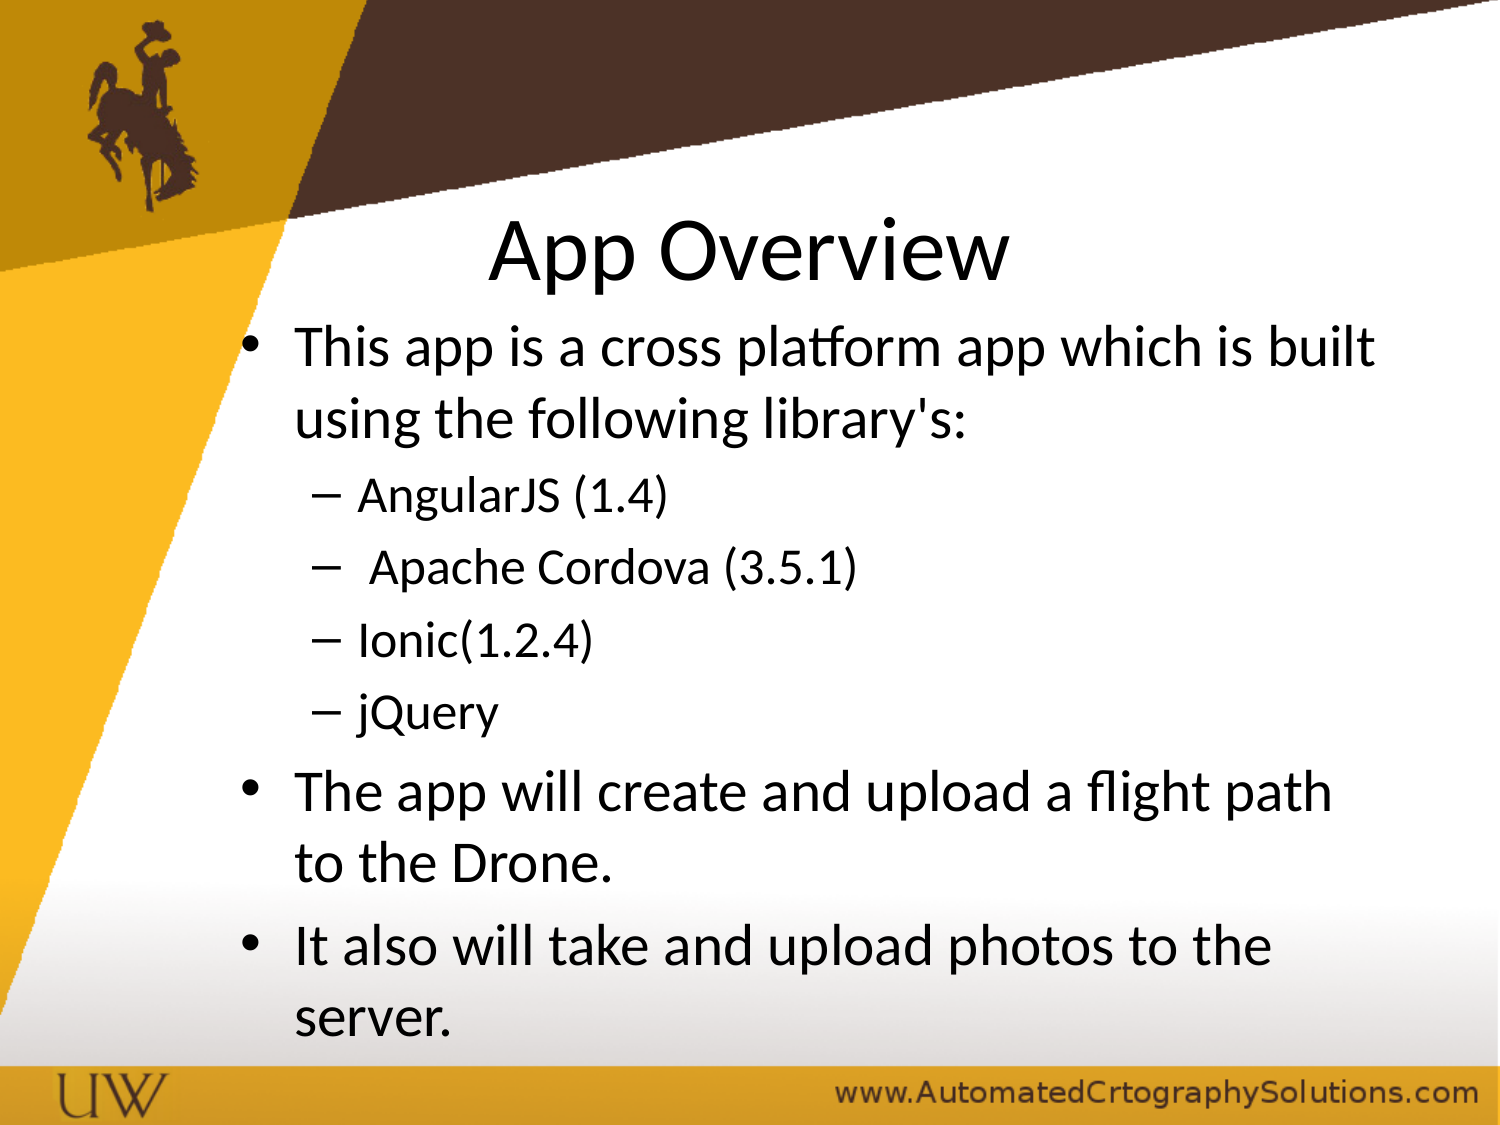

# App Overview
This app is a cross platform app which is built using the following library's:
AngularJS (1.4)
 Apache Cordova (3.5.1)
Ionic(1.2.4)
jQuery
The app will create and upload a flight path to the Drone.
It also will take and upload photos to the server.